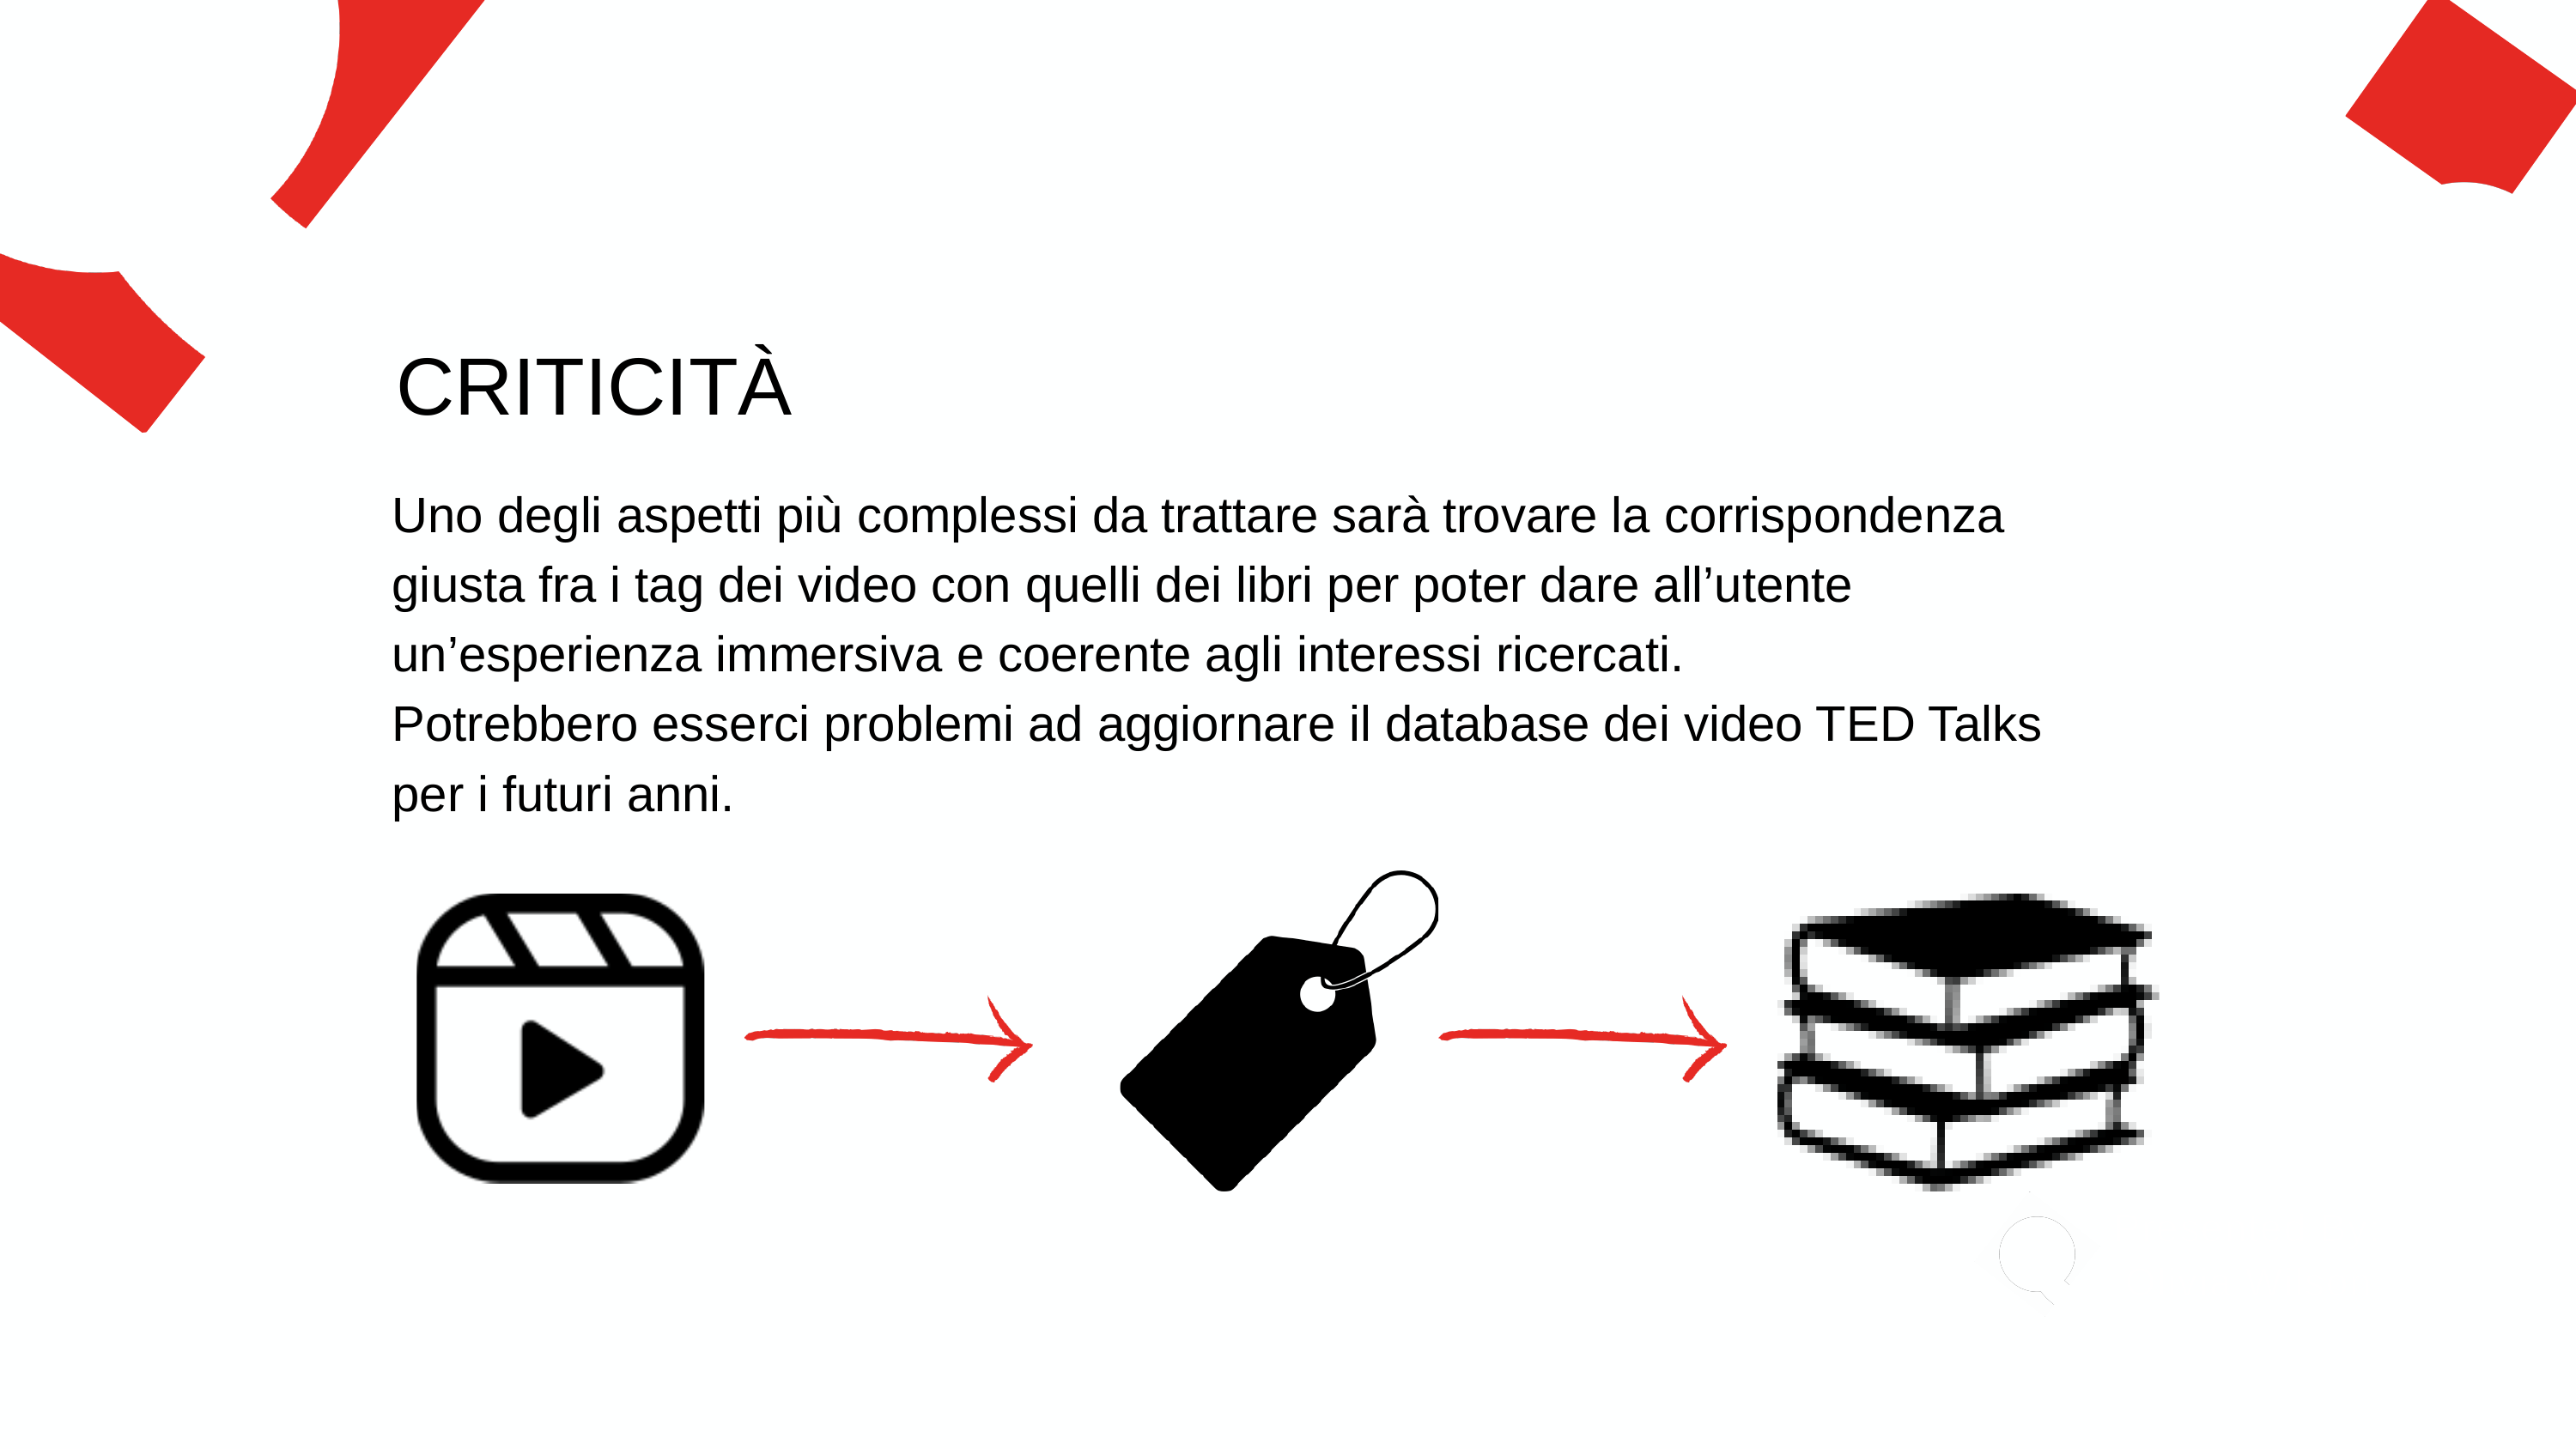

CRITICITÀ
Uno degli aspetti più complessi da trattare sarà trovare la corrispondenza giusta fra i tag dei video con quelli dei libri per poter dare all’utente un’esperienza immersiva e coerente agli interessi ricercati.
Potrebbero esserci problemi ad aggiornare il database dei video TED Talks per i futuri anni.

Presented By: Olivia Wilson